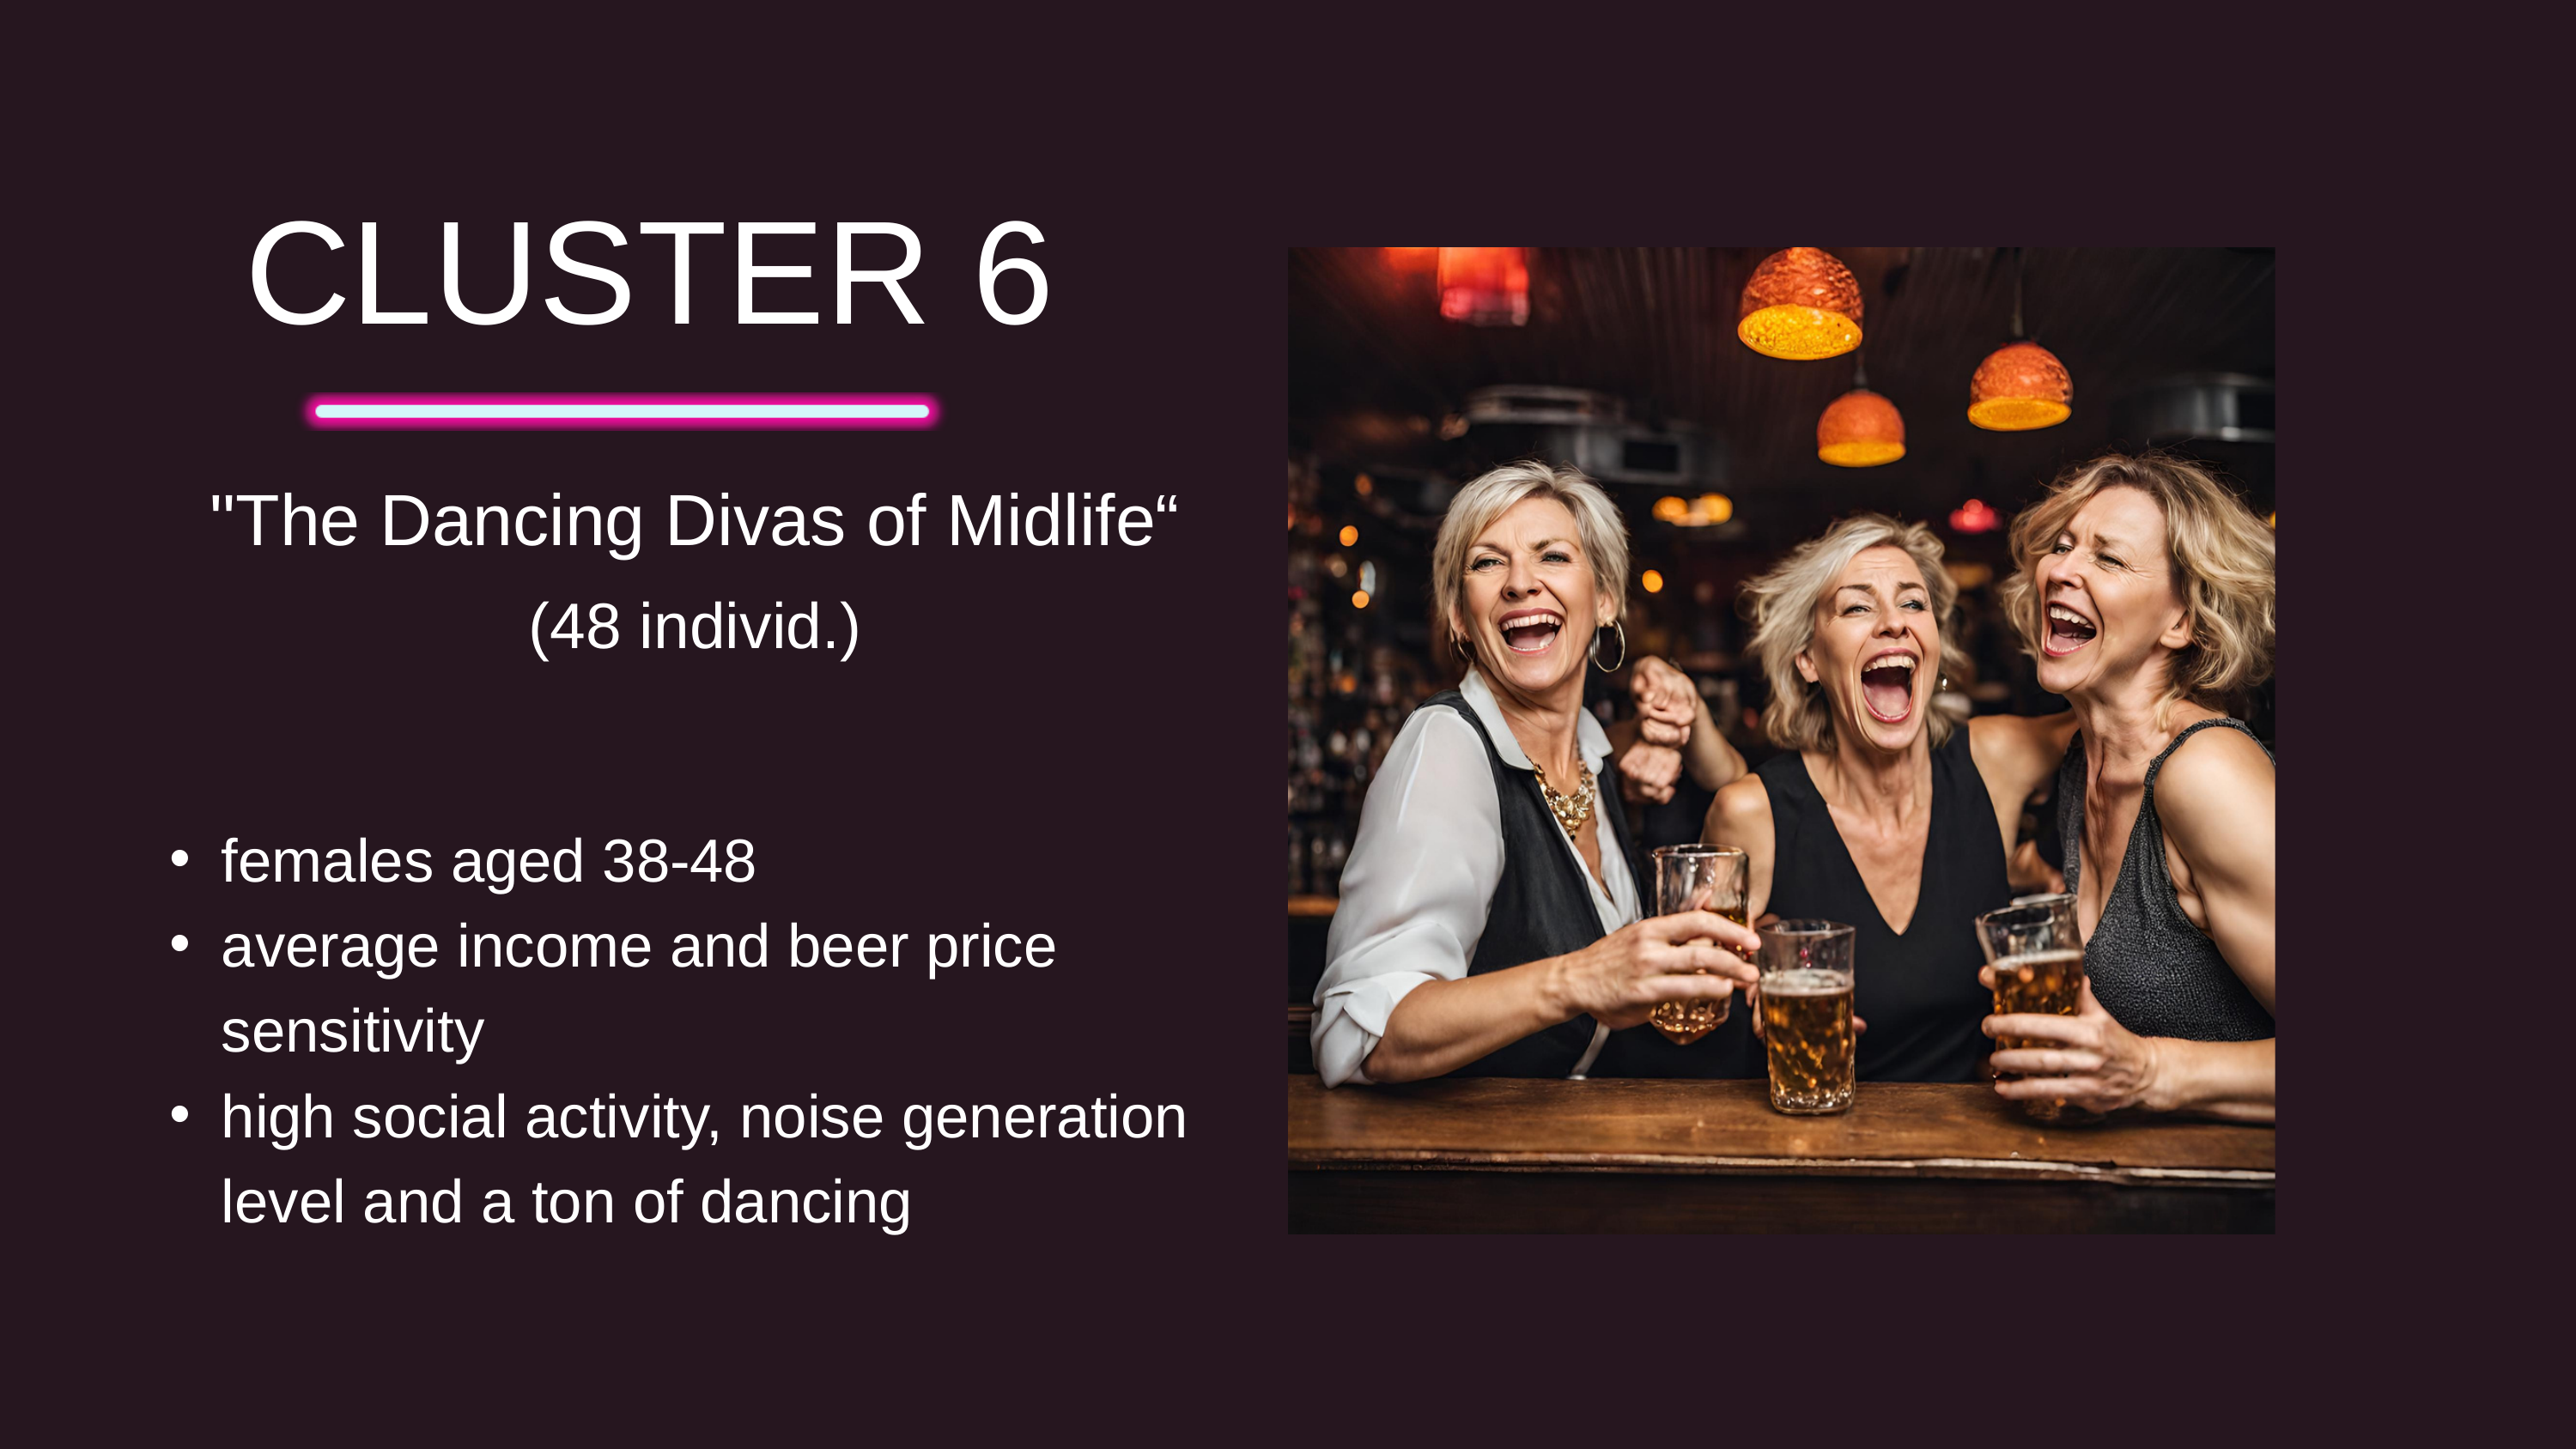

CLUSTER 6

"The Dancing Divas of Midlife“
(48 individ.)

females aged 38-48
average income and beer price sensitivity
high social activity, noise generation level and a ton of dancing